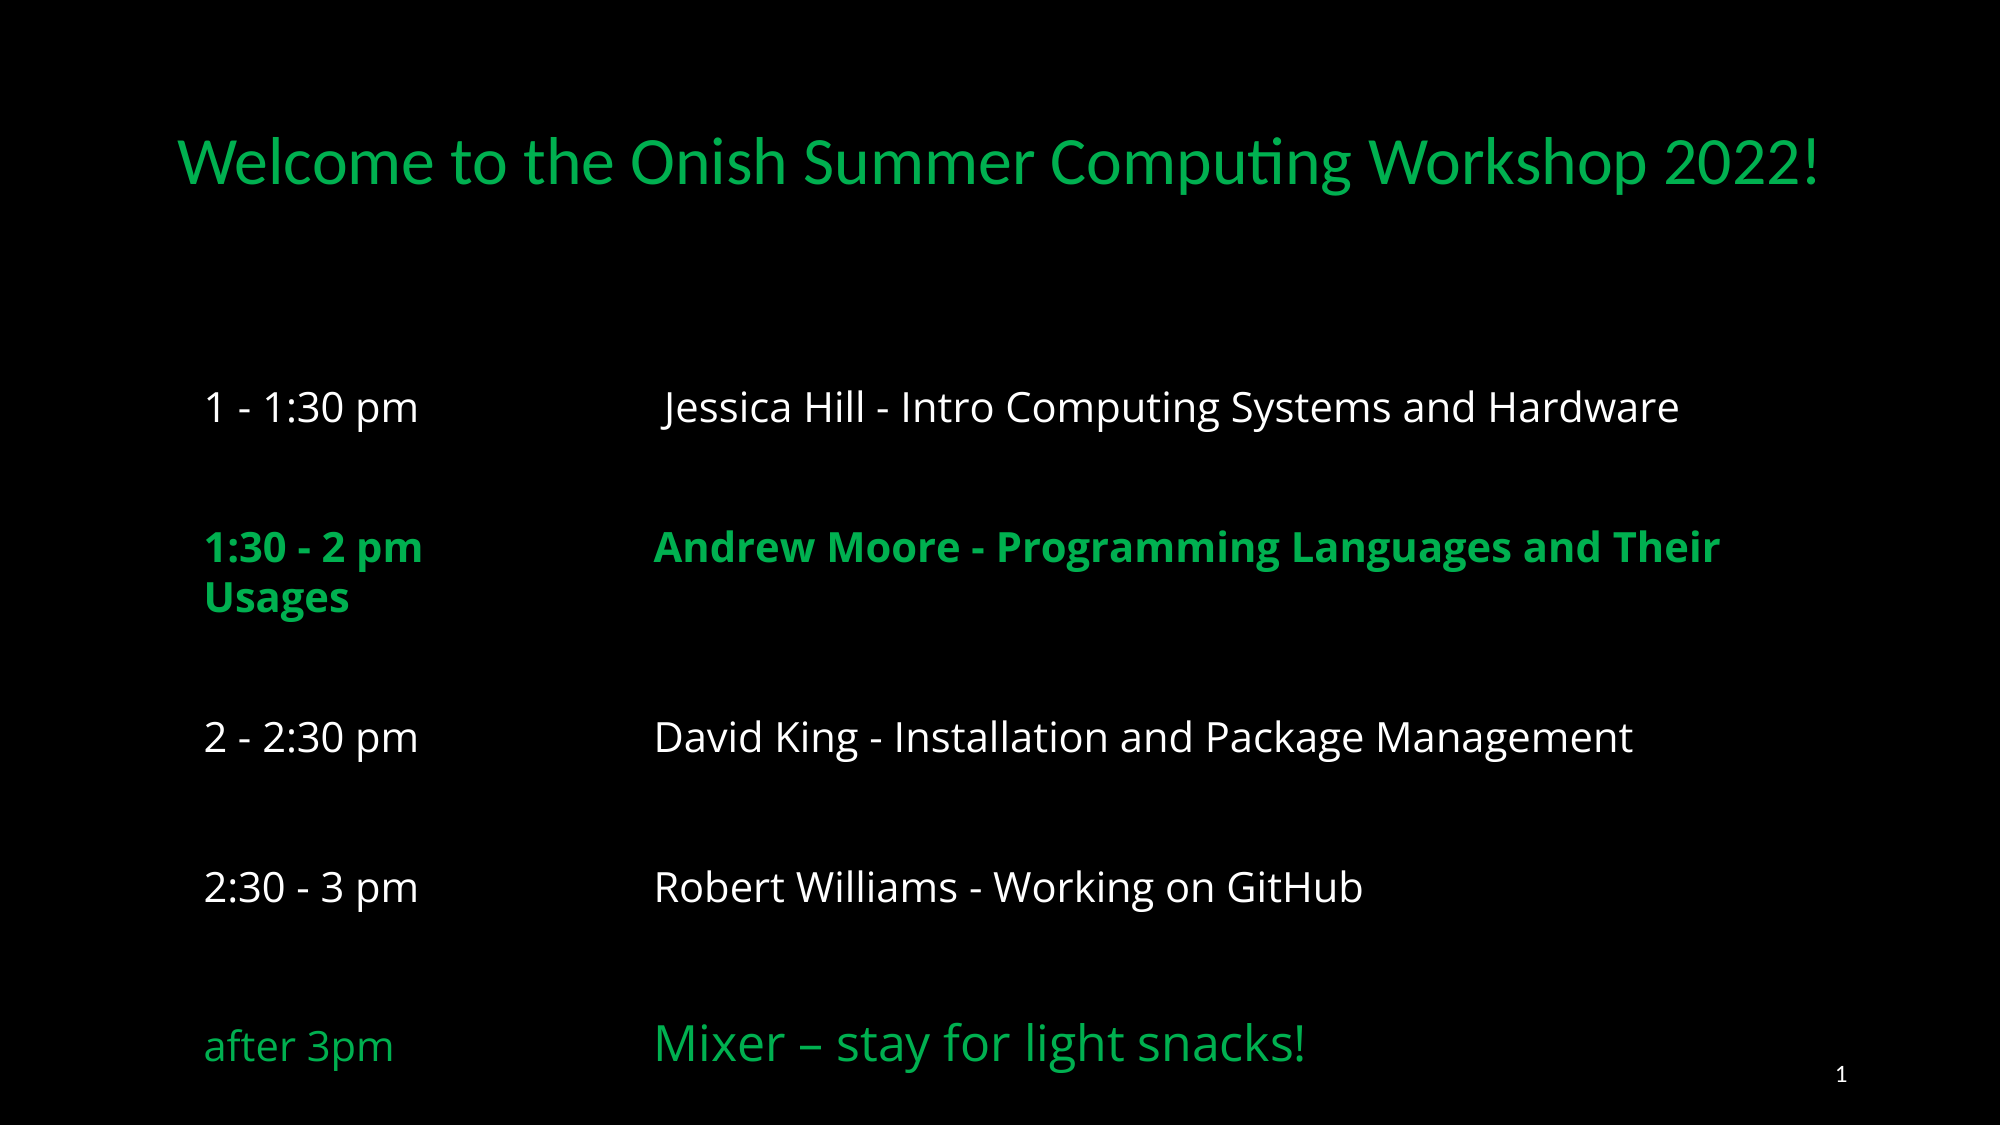

# Welcome to the Onish Summer Computing Workshop 2022!
1 - 1:30 pm  		 Jessica Hill - Intro Computing Systems and Hardware

1:30 - 2 pm		Andrew Moore - Programming Languages and Their Usages

2 - 2:30 pm		David King - Installation and Package Management

2:30 - 3 pm		Robert Williams - Working on GitHub

after 3pm		Mixer – stay for light snacks!
1